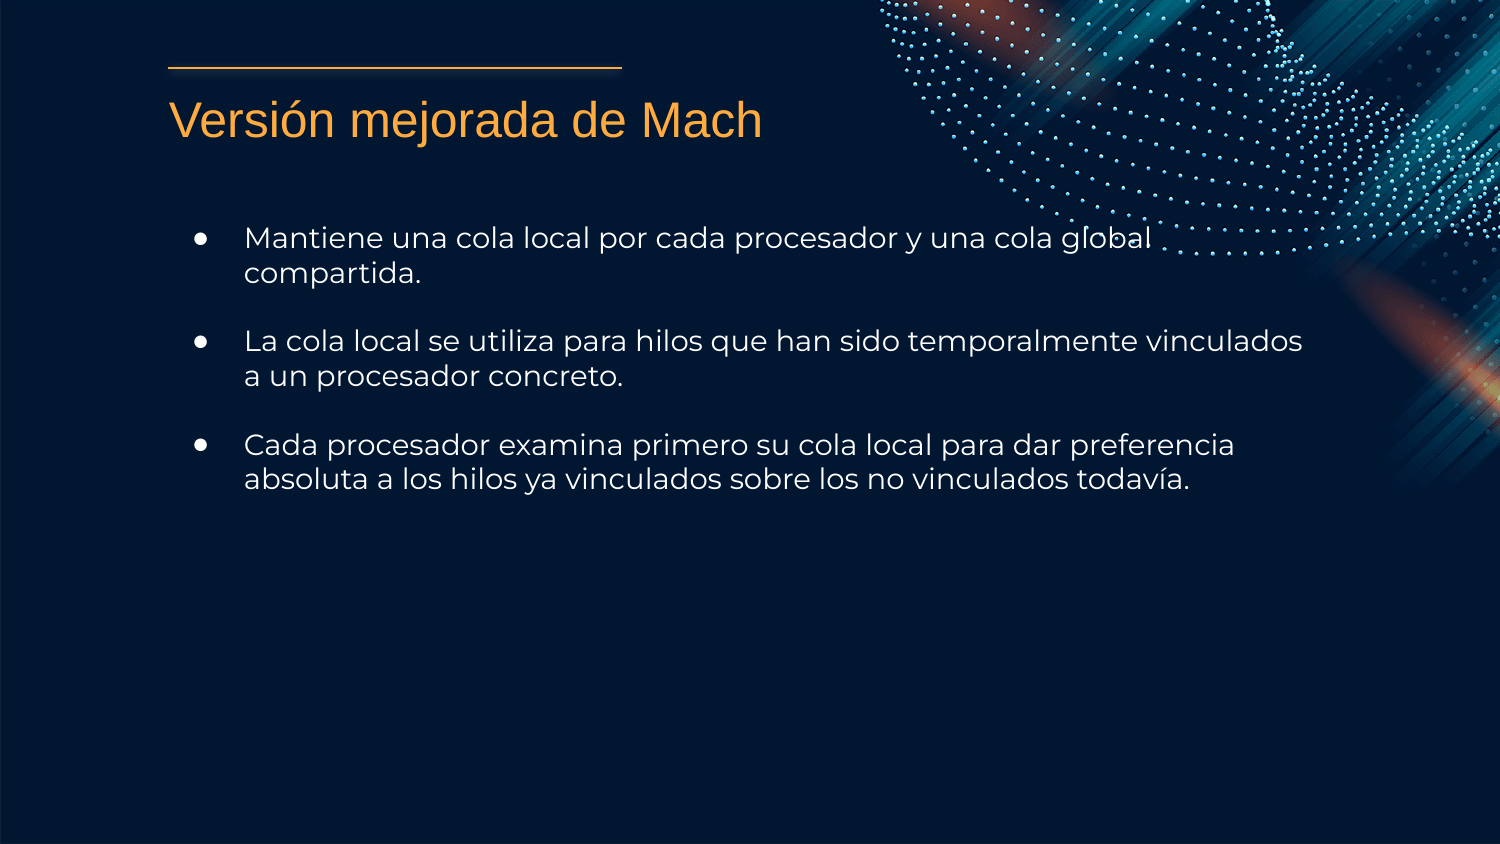

# Versión mejorada de Mach
Mantiene una cola local por cada procesador y una cola global compartida.
La cola local se utiliza para hilos que han sido temporalmente vinculados a un procesador concreto.
Cada procesador examina primero su cola local para dar preferencia absoluta a los hilos ya vinculados sobre los no vinculados todavía.